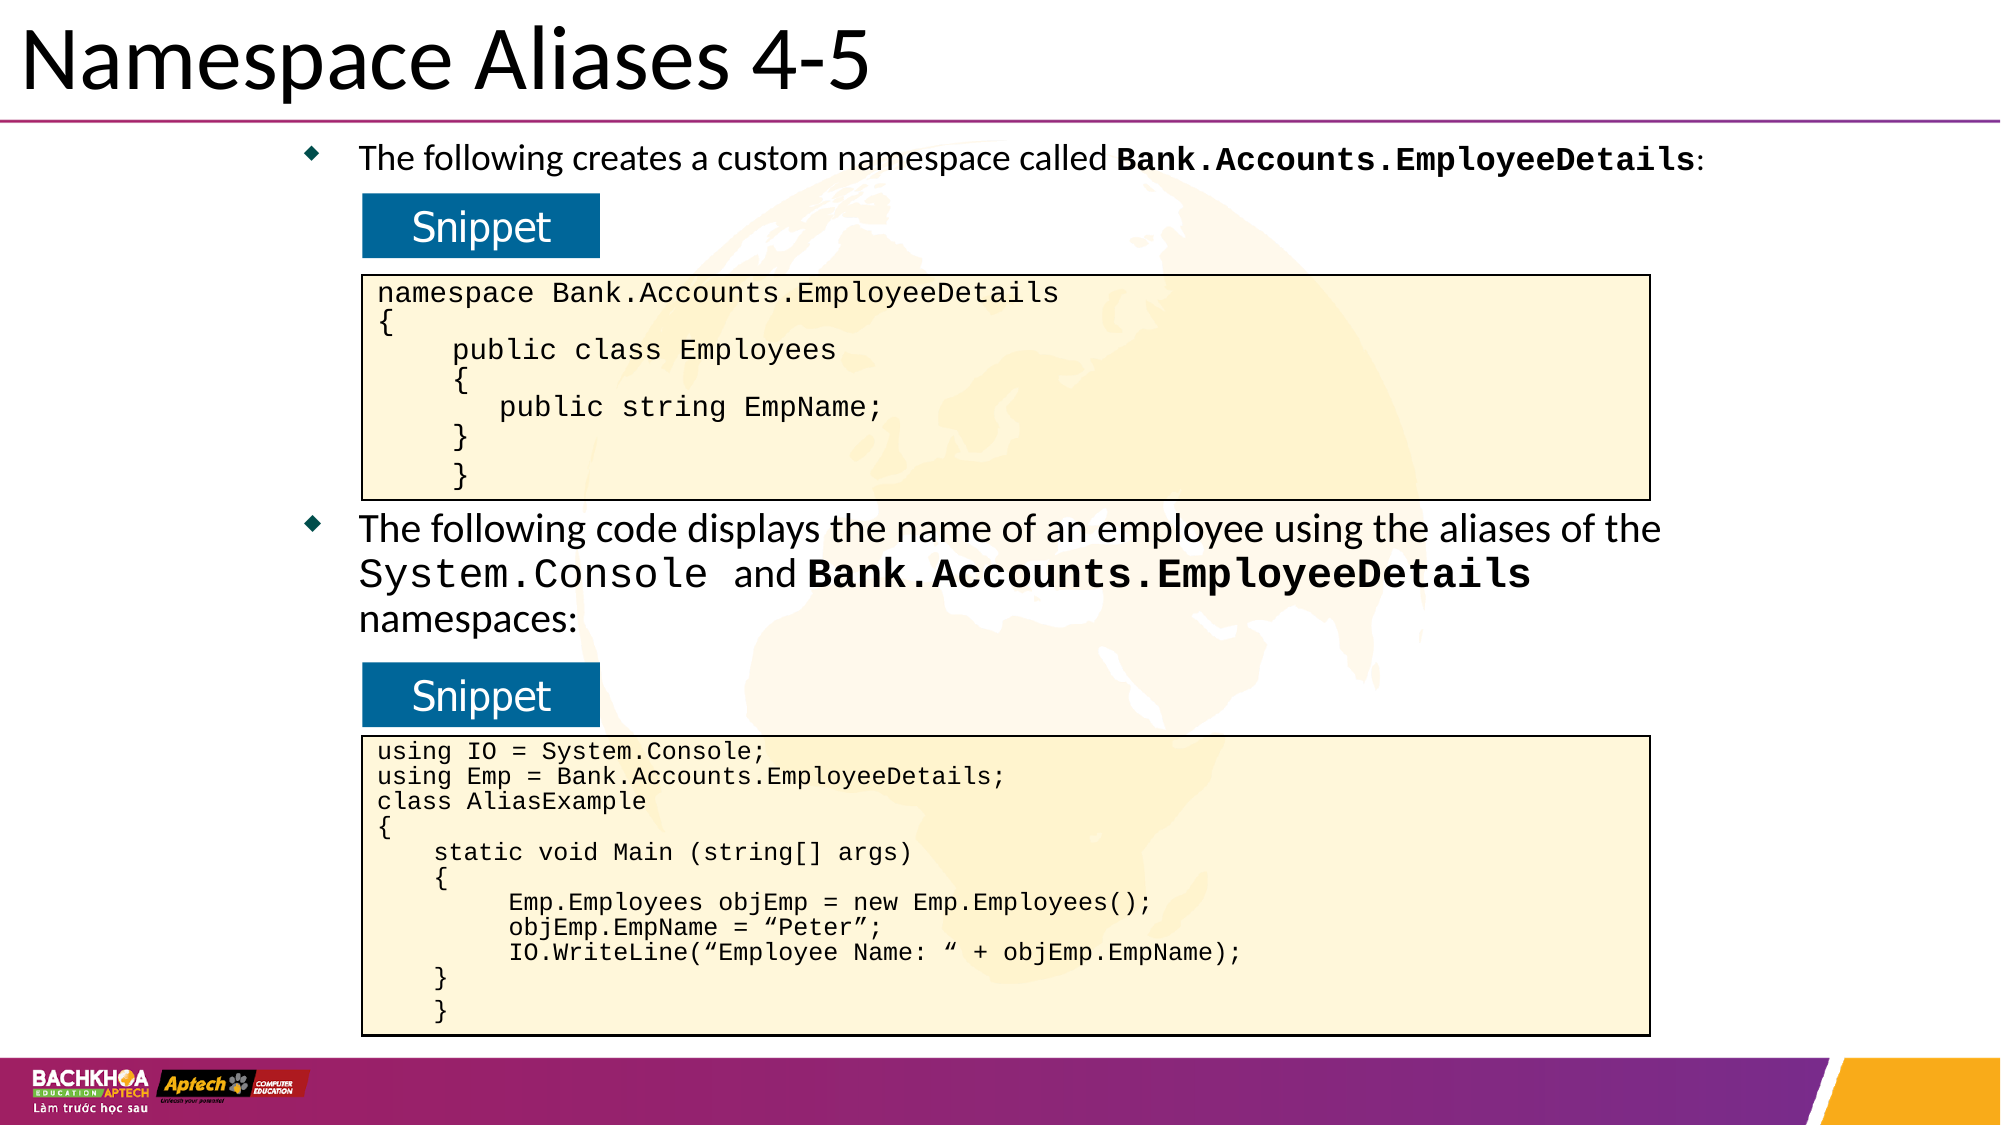

# Namespace Aliases 4-5

The following creates a custom namespace called Bank.Accounts.EmployeeDetails:

The following code displays the name of an employee using the aliases of the System.Console and Bank.Accounts.EmployeeDetails namespaces:

Snippet
namespace Bank.Accounts.EmployeeDetails
{
public class Employees
{
public string EmpName;
}
}
Snippet
using IO = System.Console;
using Emp = Bank.Accounts.EmployeeDetails;
class AliasExample
{
static void Main (string[] args)
{
Emp.Employees objEmp = new Emp.Employees();
objEmp.EmpName = “Peter”;
IO.WriteLine(“Employee Name: “ + objEmp.EmpName);
}
}